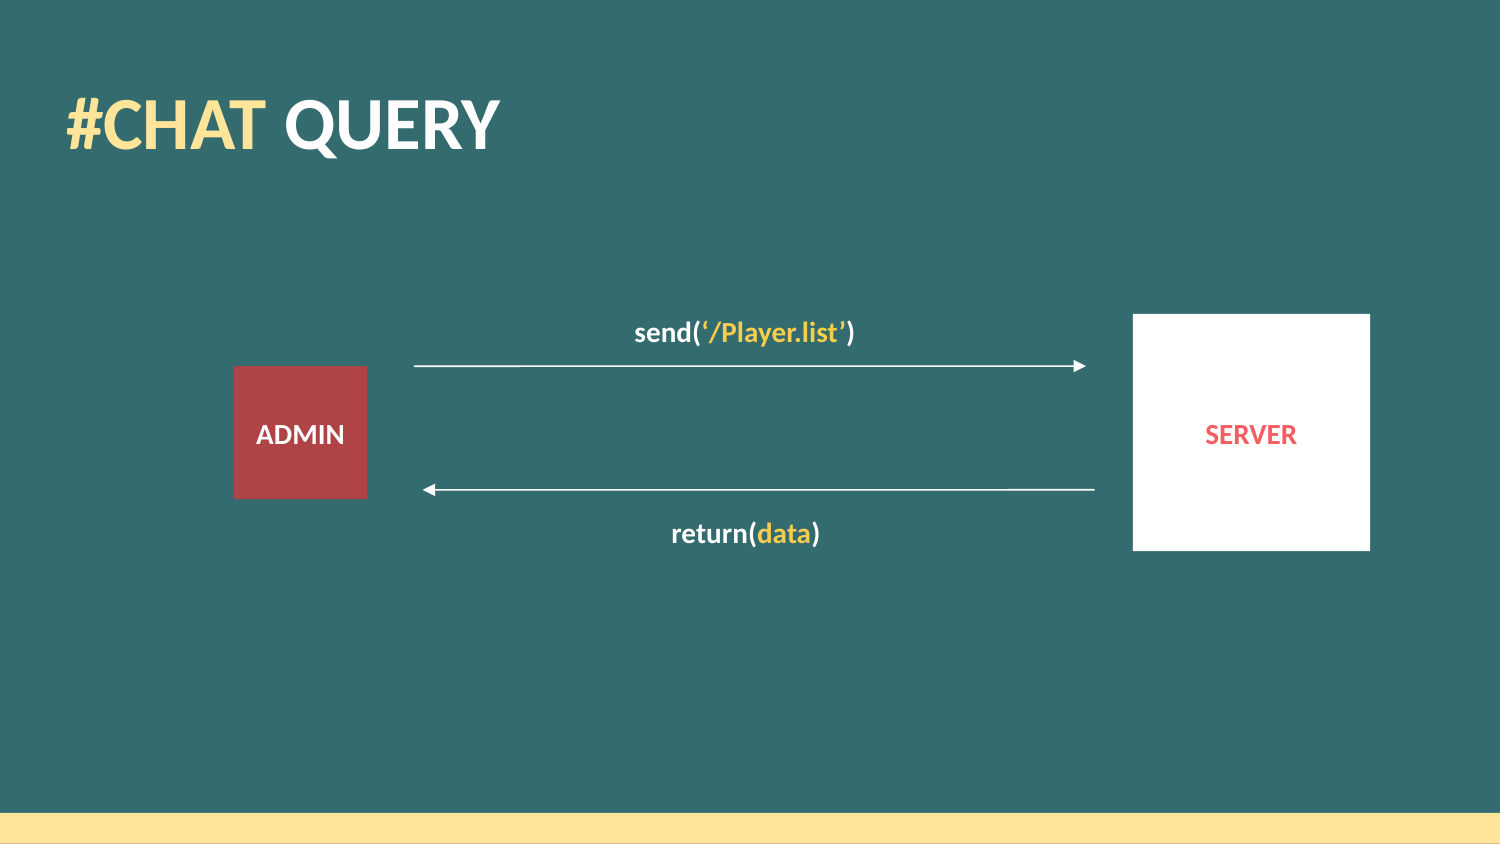

# #CHAT QUERY
send(‘/Player.list’)
SERVER
ADMIN
return(data)